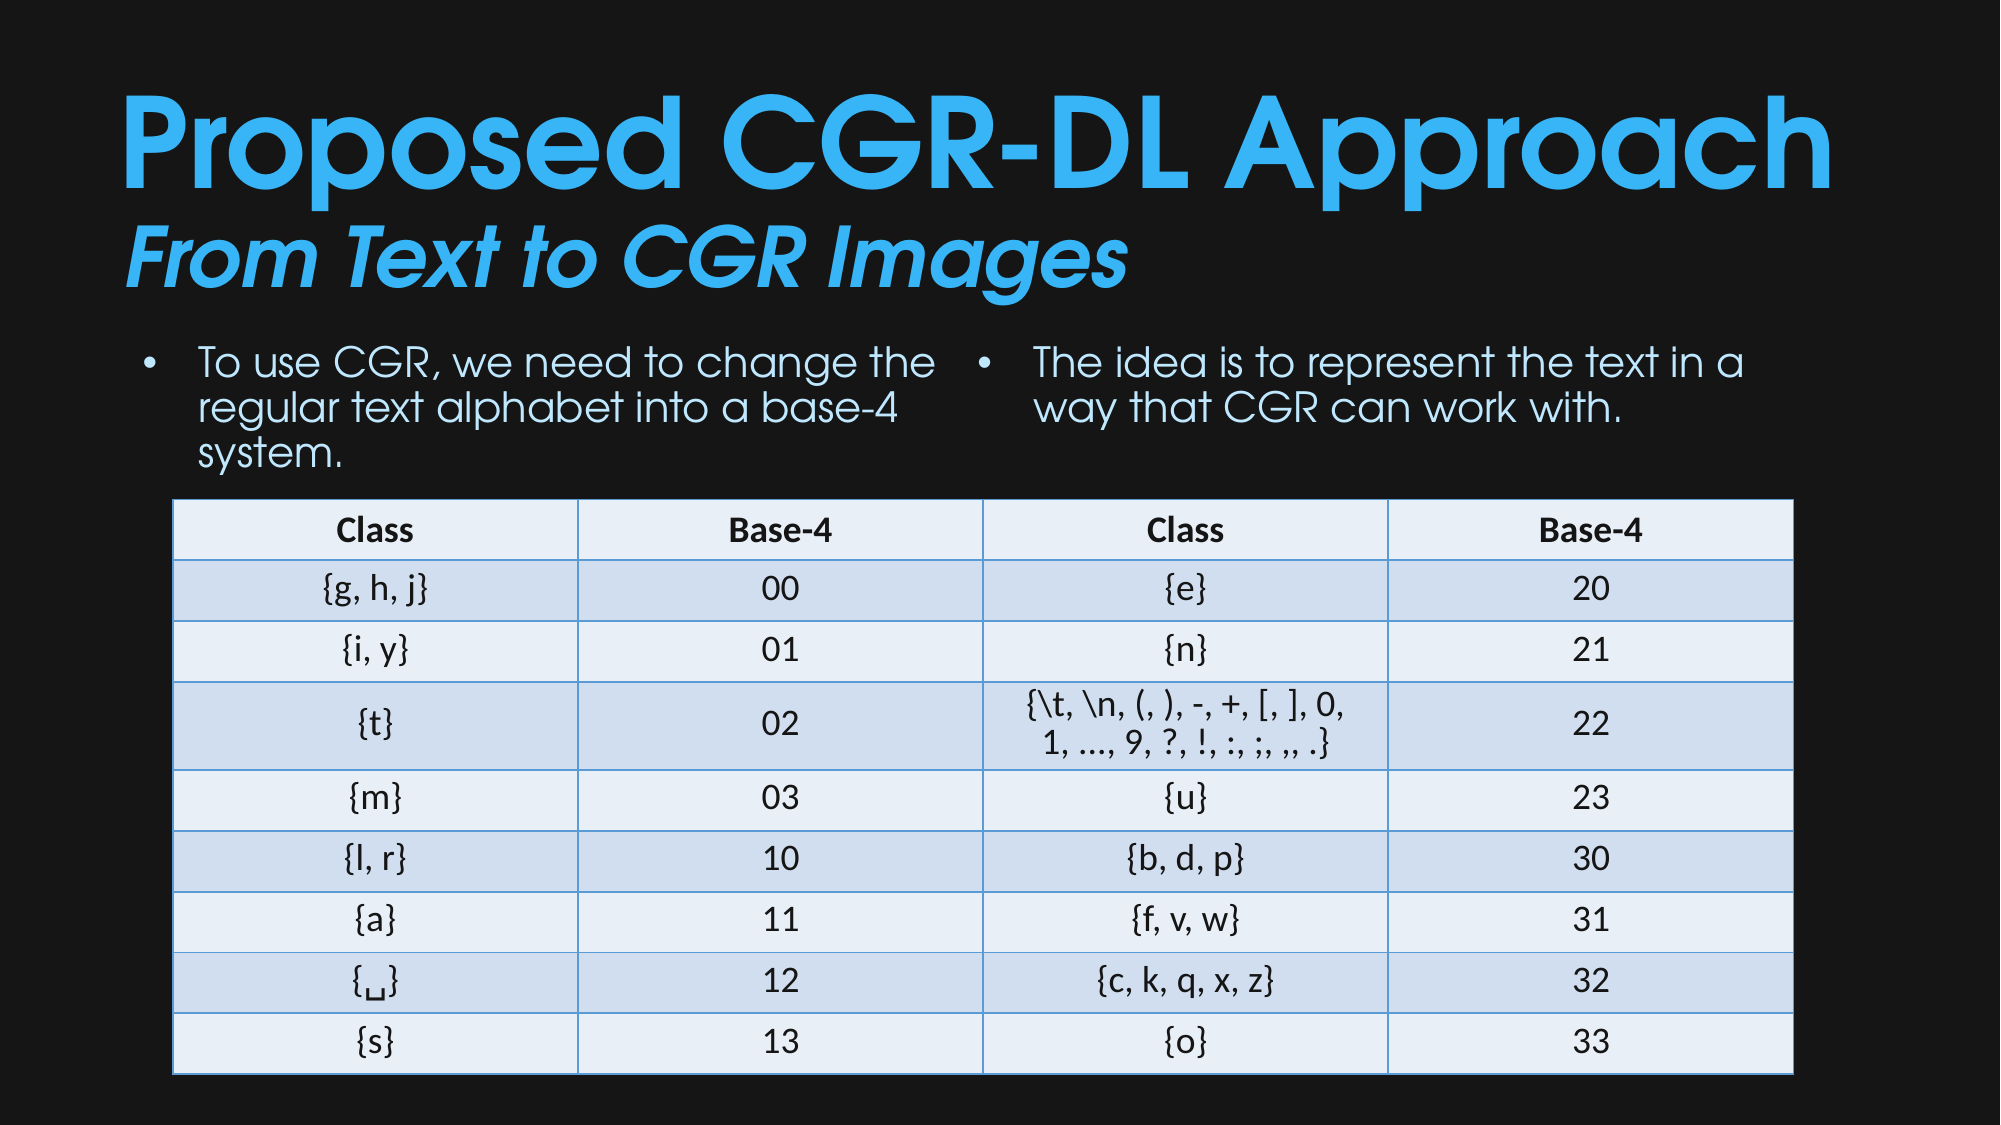

# Proposed CGR-DL Approach
From Text to CGR Images
To use CGR, we need to change the regular text alphabet into a base-4 system.

The idea is to represent the text in a way that CGR can work with.
| Class | Base-4 | Class | Base-4 |
| --- | --- | --- | --- |
| {g, h, j} | 00 | {e} | 20 |
| {i, y} | 01 | {n} | 21 |
| {t} | 02 | {\t, \n, (, ), -, +, [, ], 0, 1, ..., 9, ?, !, :, ;, ,, .} | 22 |
| {m} | 03 | {u} | 23 |
| {l, r} | 10 | {b, d, p} | 30 |
| {a} | 11 | {f, v, w} | 31 |
| {␣} | 12 | {c, k, q, x, z} | 32 |
| {s} | 13 | {o} | 33 |